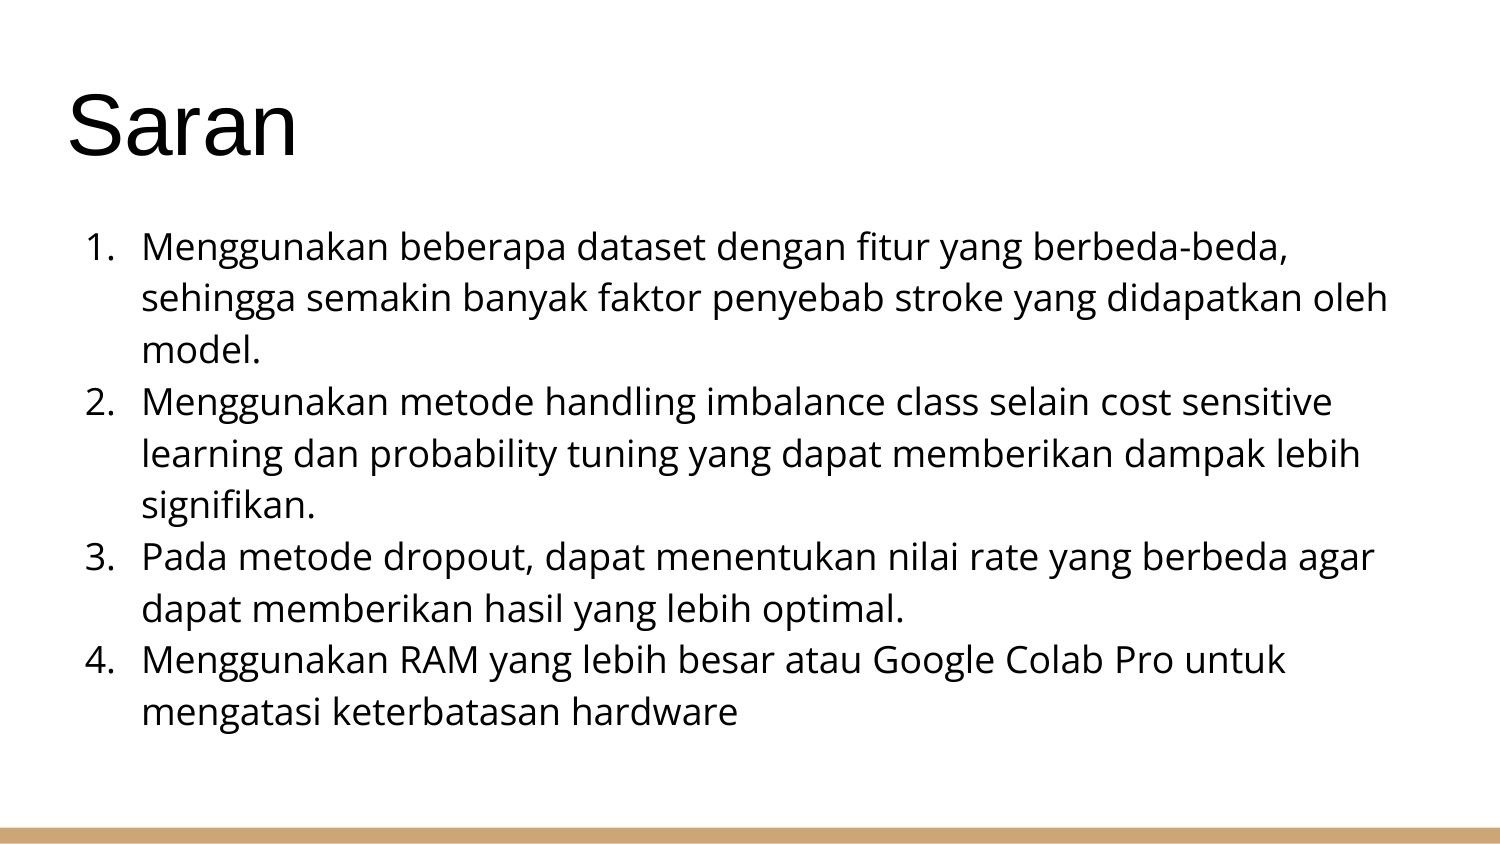

# Saran
Menggunakan beberapa dataset dengan fitur yang berbeda-beda, sehingga semakin banyak faktor penyebab stroke yang didapatkan oleh model.
Menggunakan metode handling imbalance class selain cost sensitive learning dan probability tuning yang dapat memberikan dampak lebih signifikan.
Pada metode dropout, dapat menentukan nilai rate yang berbeda agar dapat memberikan hasil yang lebih optimal.
Menggunakan RAM yang lebih besar atau Google Colab Pro untuk mengatasi keterbatasan hardware